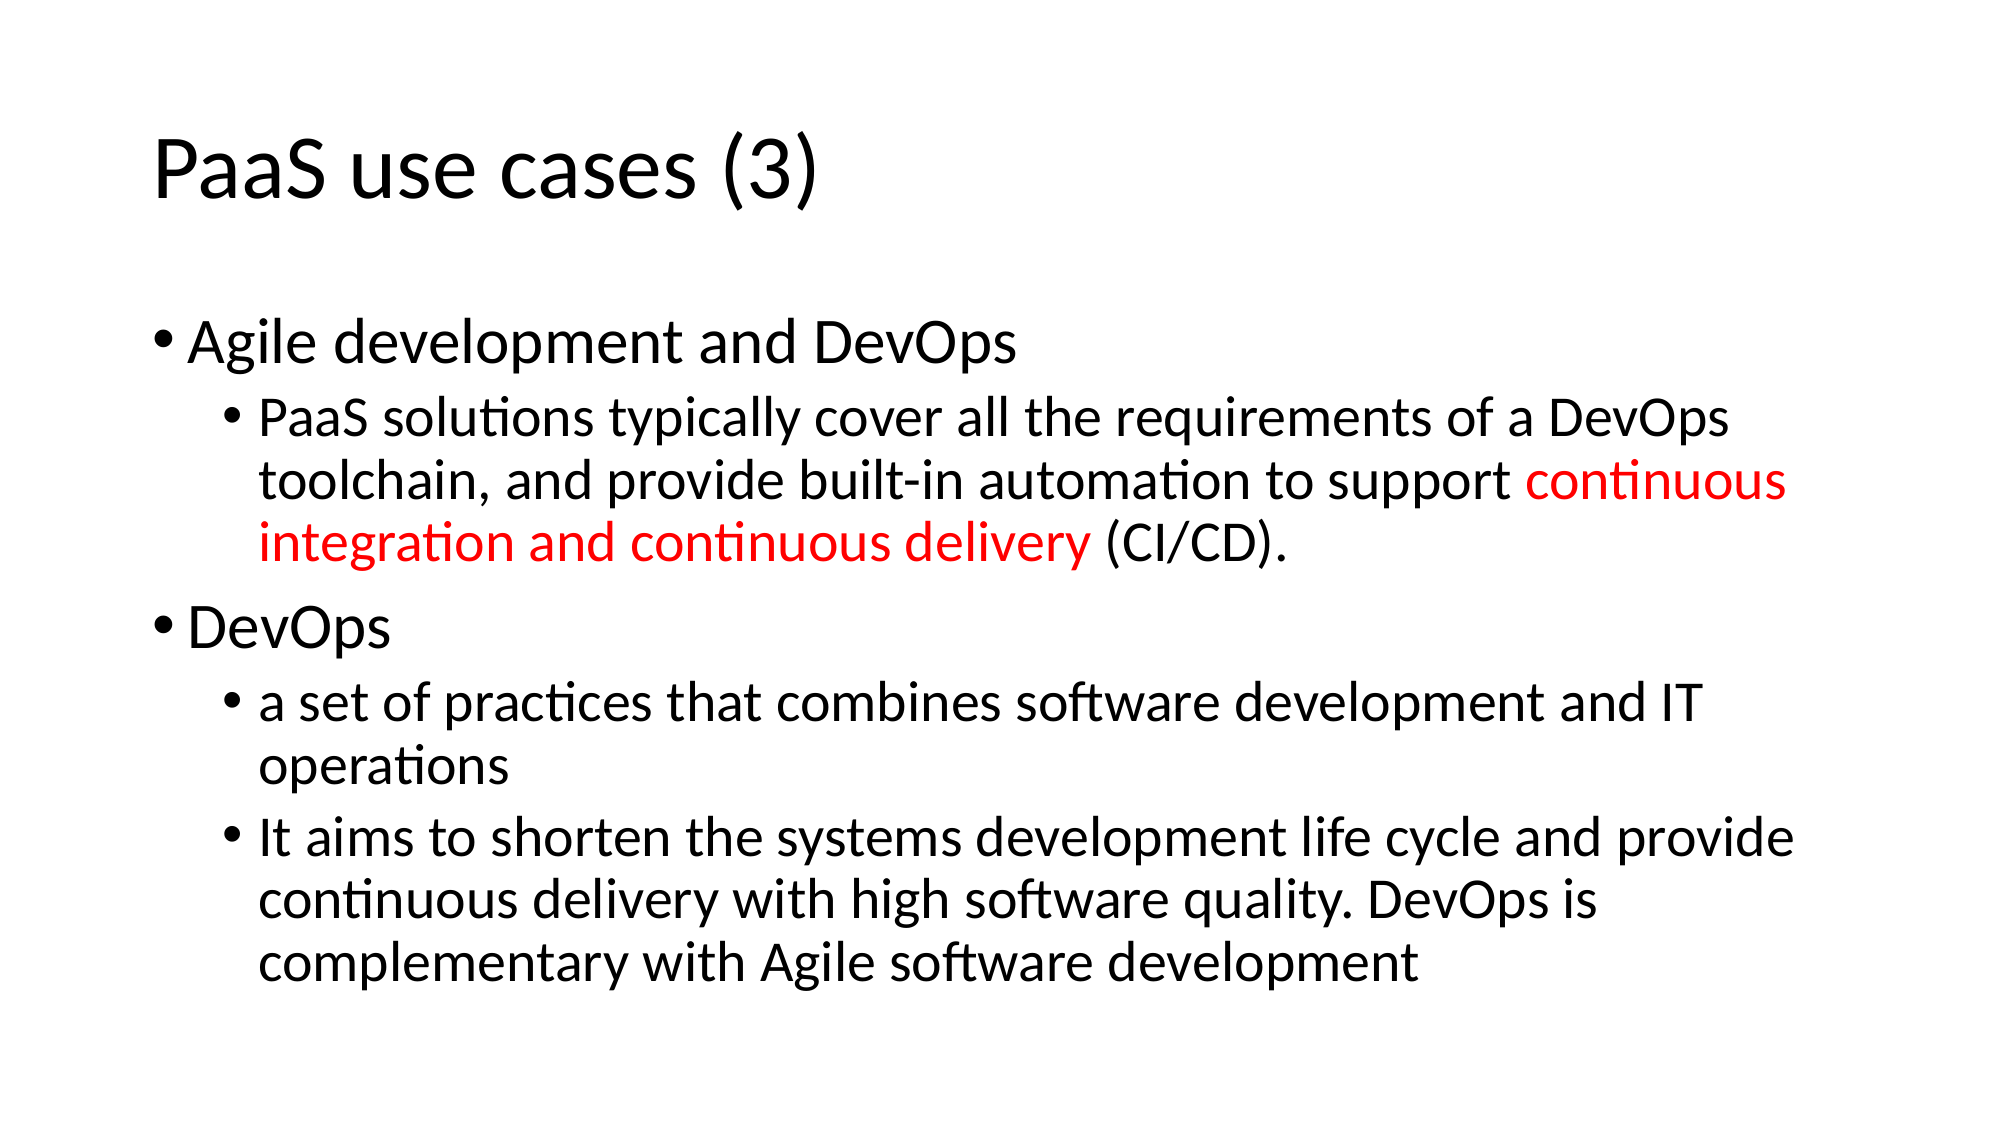

# PaaS use cases (3)
Agile development and DevOps
PaaS solutions typically cover all the requirements of a DevOps toolchain, and provide built-in automation to support continuous integration and continuous delivery (CI/CD).
DevOps
a set of practices that combines software development and IT operations
It aims to shorten the systems development life cycle and provide continuous delivery with high software quality. DevOps is complementary with Agile software development